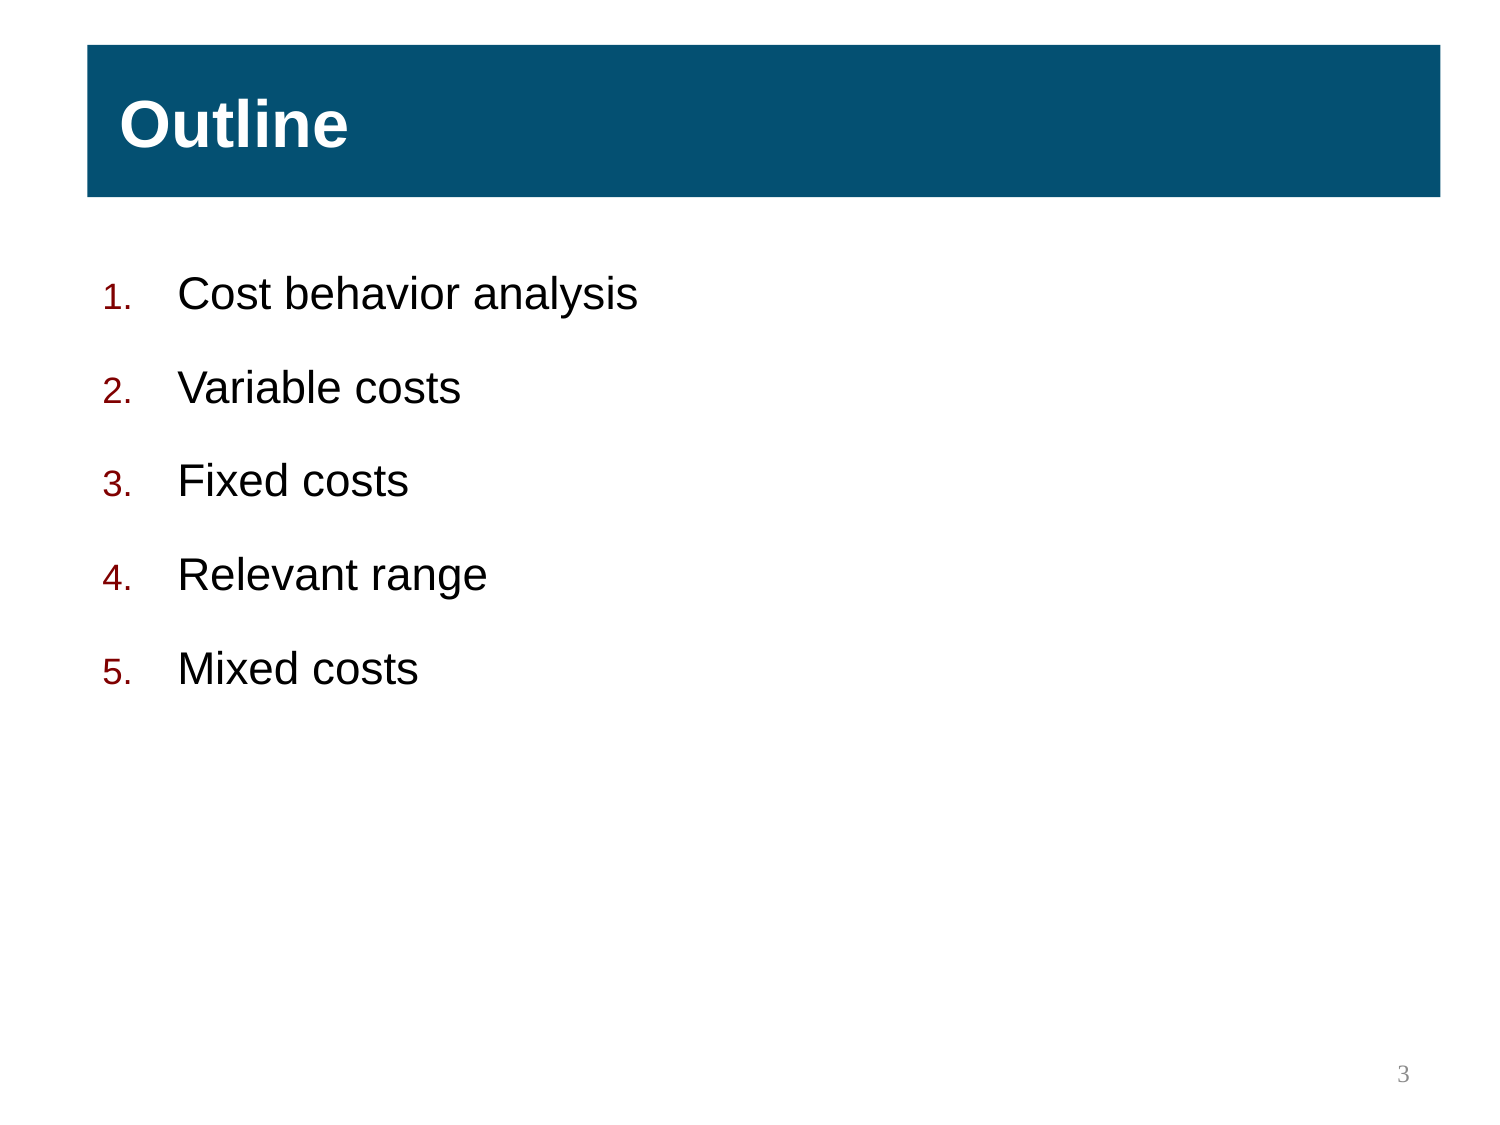

Outline
Cost behavior analysis
Variable costs
Fixed costs
Relevant range
Mixed costs
3